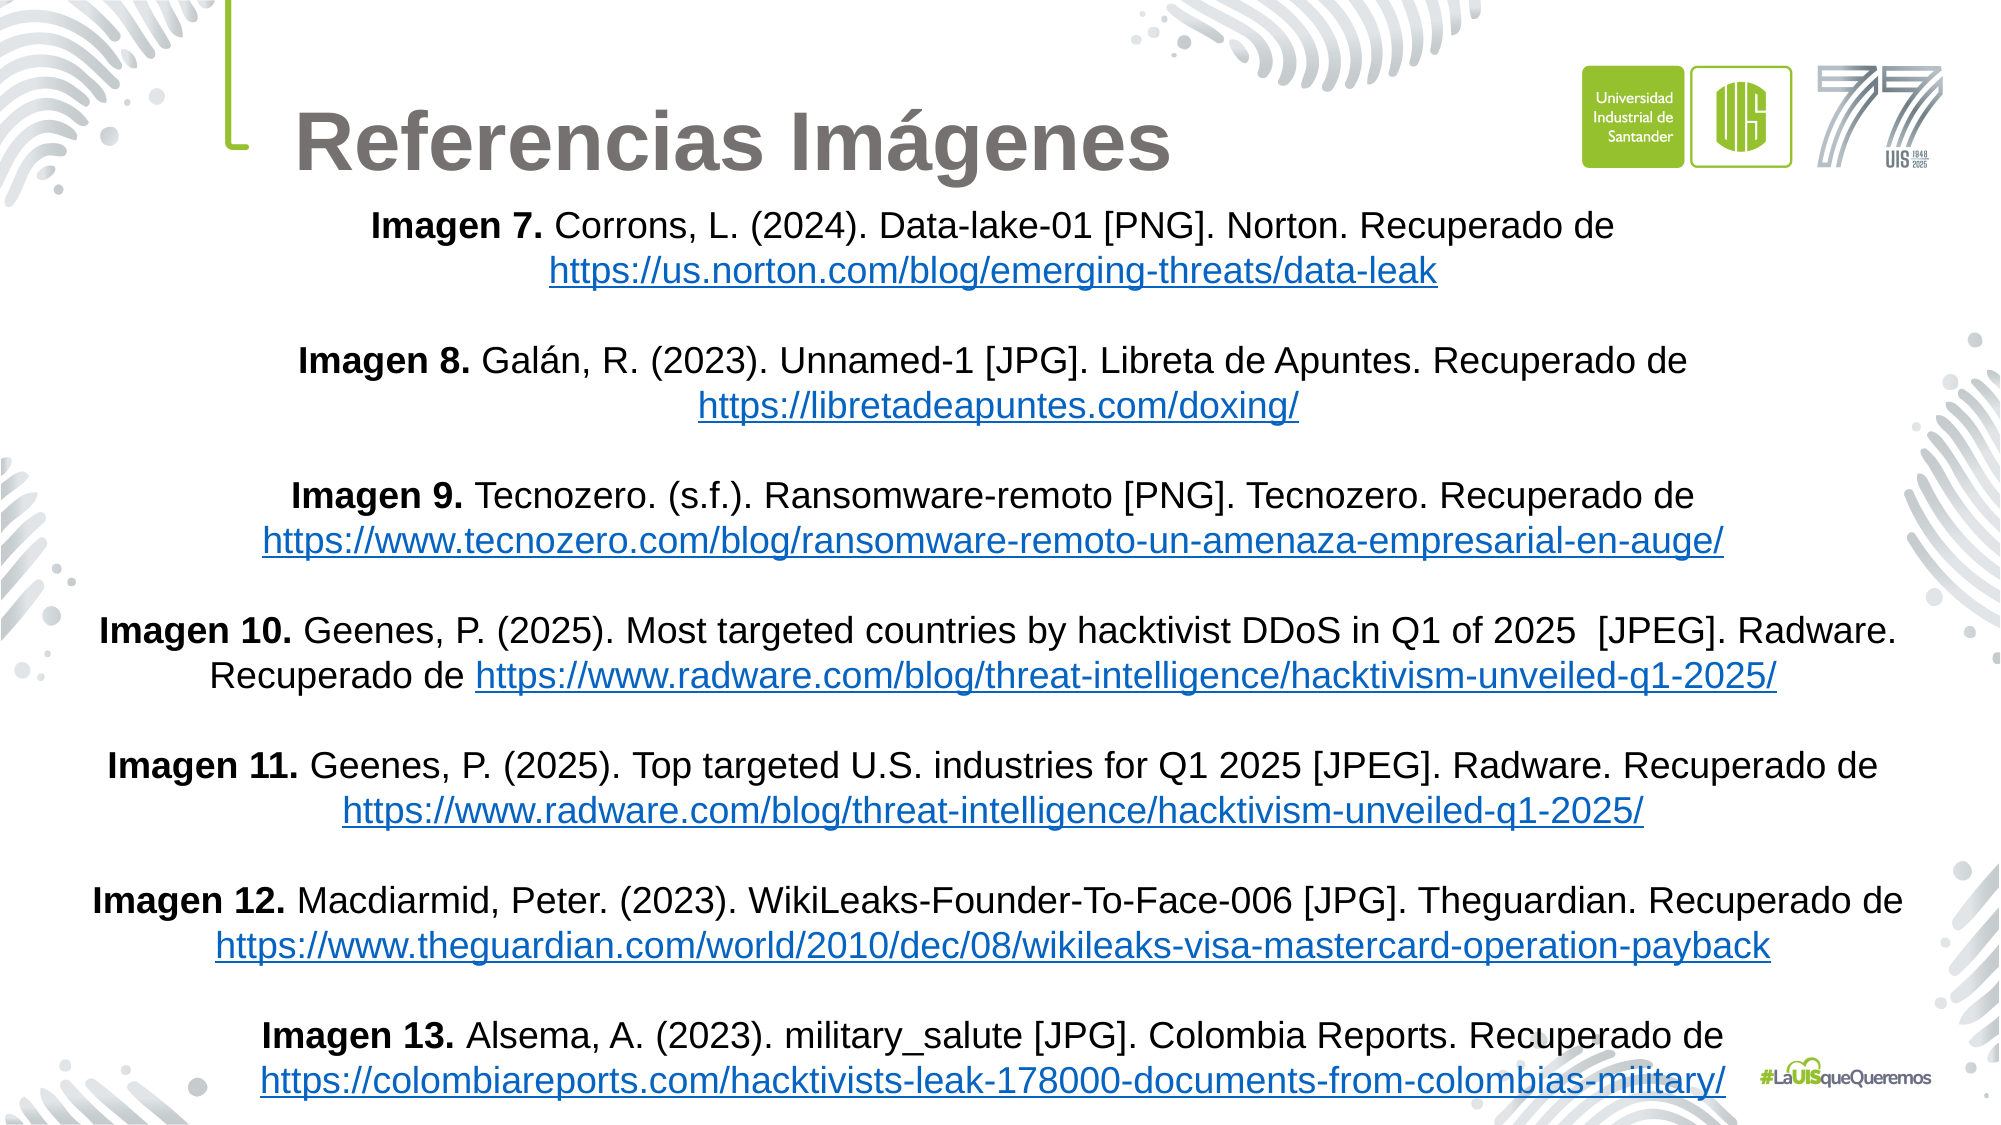

Referencias Imágenes
Imagen 7. Corrons, L. (2024). Data-lake-01 [PNG]. Norton. Recuperado de https://us.norton.com/blog/emerging-threats/data-leak

Imagen 8. Galán, R. (2023). Unnamed-1 [JPG]. Libreta de Apuntes. Recuperado de https://libretadeapuntes.com/doxing/

Imagen 9. Tecnozero. (s.f.). Ransomware-remoto [PNG]. Tecnozero. Recuperado de https://www.tecnozero.com/blog/ransomware-remoto-un-amenaza-empresarial-en-auge/

Imagen 10. Geenes, P. (2025). Most targeted countries by hacktivist DDoS in Q1 of 2025  [JPEG]. Radware. Recuperado de https://www.radware.com/blog/threat-intelligence/hacktivism-unveiled-q1-2025/

Imagen 11. Geenes, P. (2025). Top targeted U.S. industries for Q1 2025 [JPEG]. Radware. Recuperado de https://www.radware.com/blog/threat-intelligence/hacktivism-unveiled-q1-2025/

Imagen 12. Macdiarmid, Peter. (2023). WikiLeaks-Founder-To-Face-006 [JPG]. Theguardian. Recuperado de https://www.theguardian.com/world/2010/dec/08/wikileaks-visa-mastercard-operation-payback

Imagen 13. Alsema, A. (2023). military_salute [JPG]. Colombia Reports. Recuperado de https://colombiareports.com/hacktivists-leak-178000-documents-from-colombias-military/